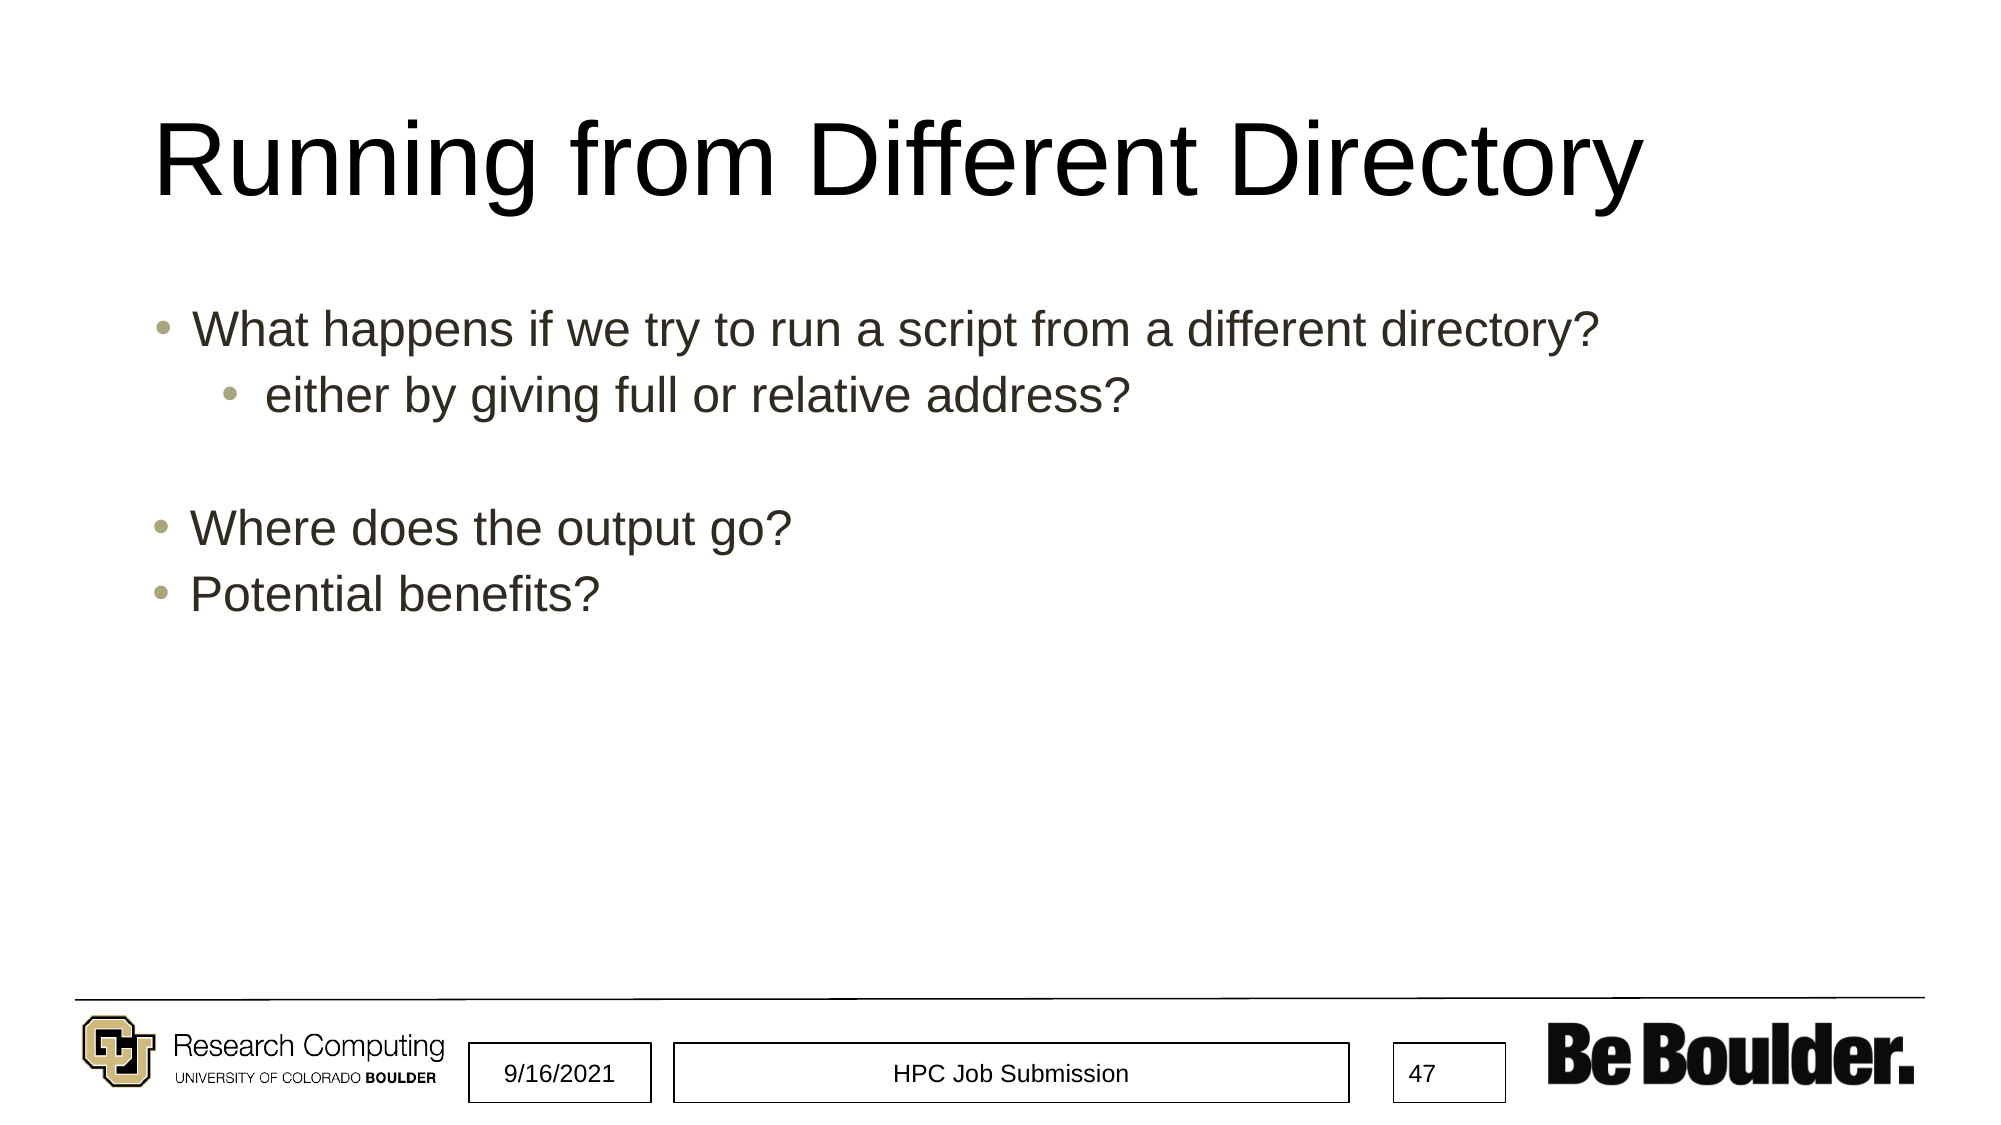

# Running from Different Directory
What happens if we try to run a script from a different directory?
either by giving full or relative address?

Where does the output go?
Potential benefits?

9/16/2021
HPC Job Submission
47